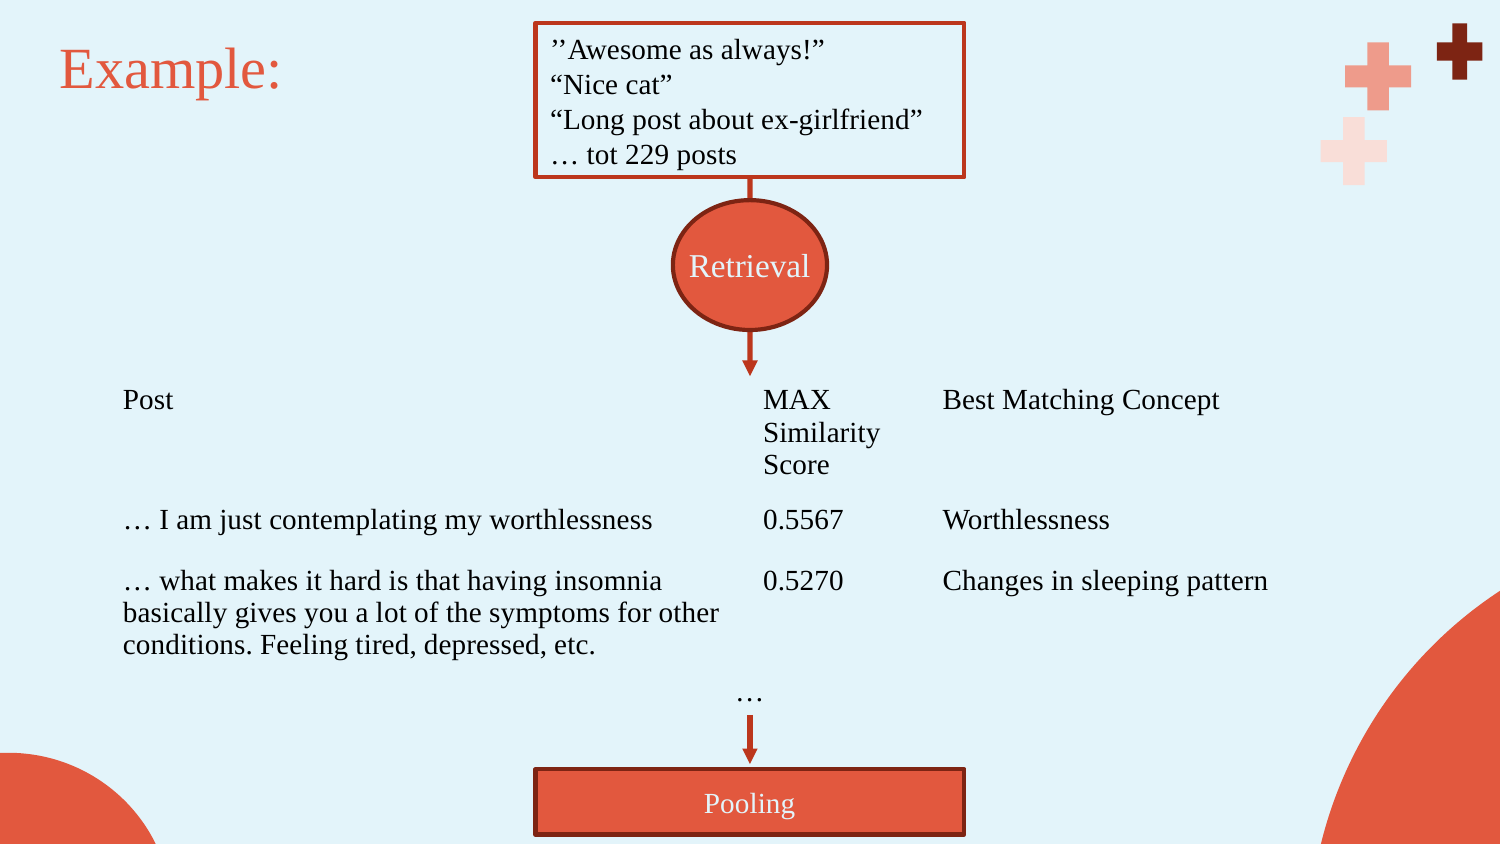

Example:
’’Awesome as always!”
“Nice cat”
“Long post about ex-girlfriend”
… tot 229 posts

Retrieval
| Post | MAX Similarity Score | Best Matching Concept |
| --- | --- | --- |
| … I am just contemplating my worthlessness | 0.5567 | Worthlessness |
| … what makes it hard is that having insomnia basically gives you a lot of the symptoms for other conditions. Feeling tired, depressed, etc. | 0.5270 | Changes in sleeping pattern |

…

Pooling